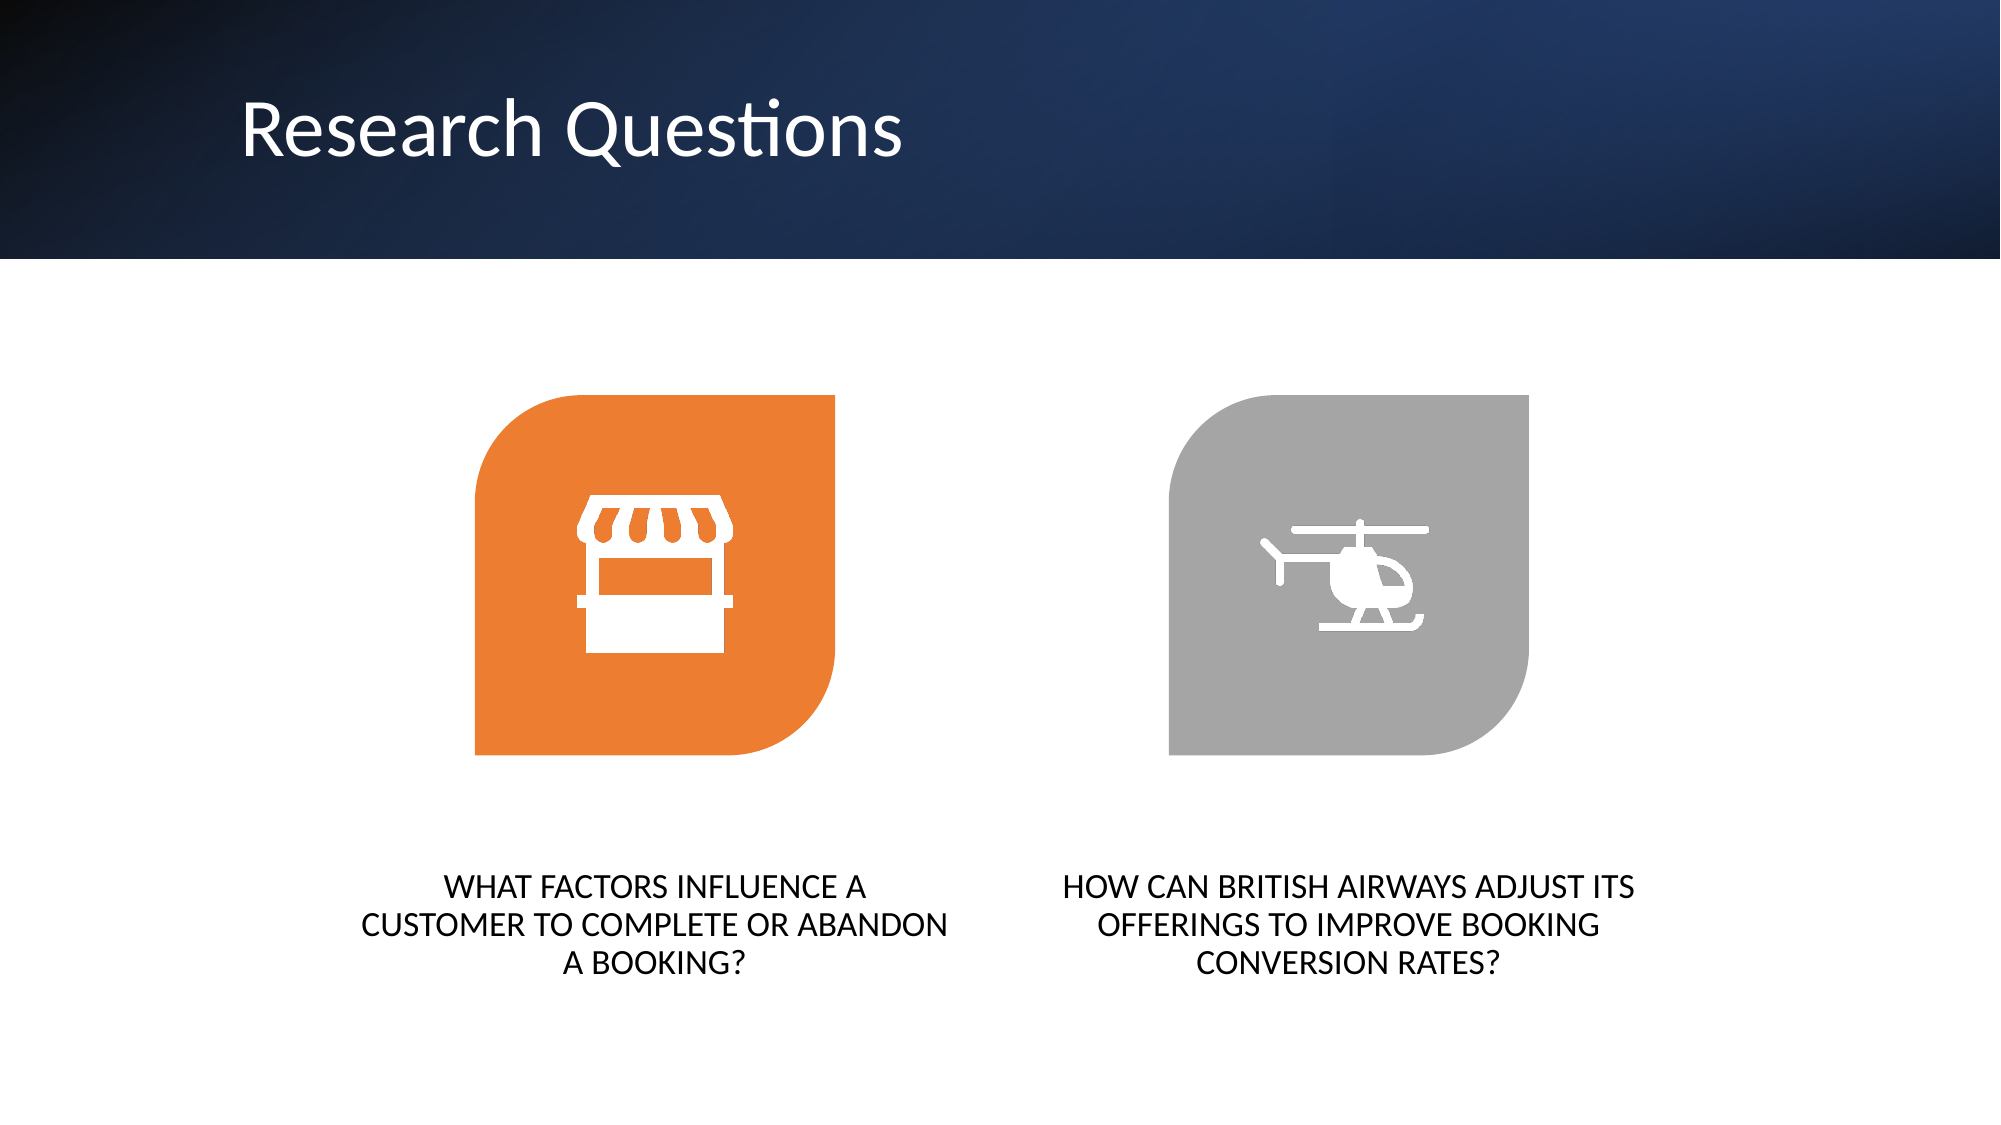

# Research Questions
What factors influence a customer to complete or abandon a booking?
How can British Airways adjust its offerings to improve booking conversion rates?